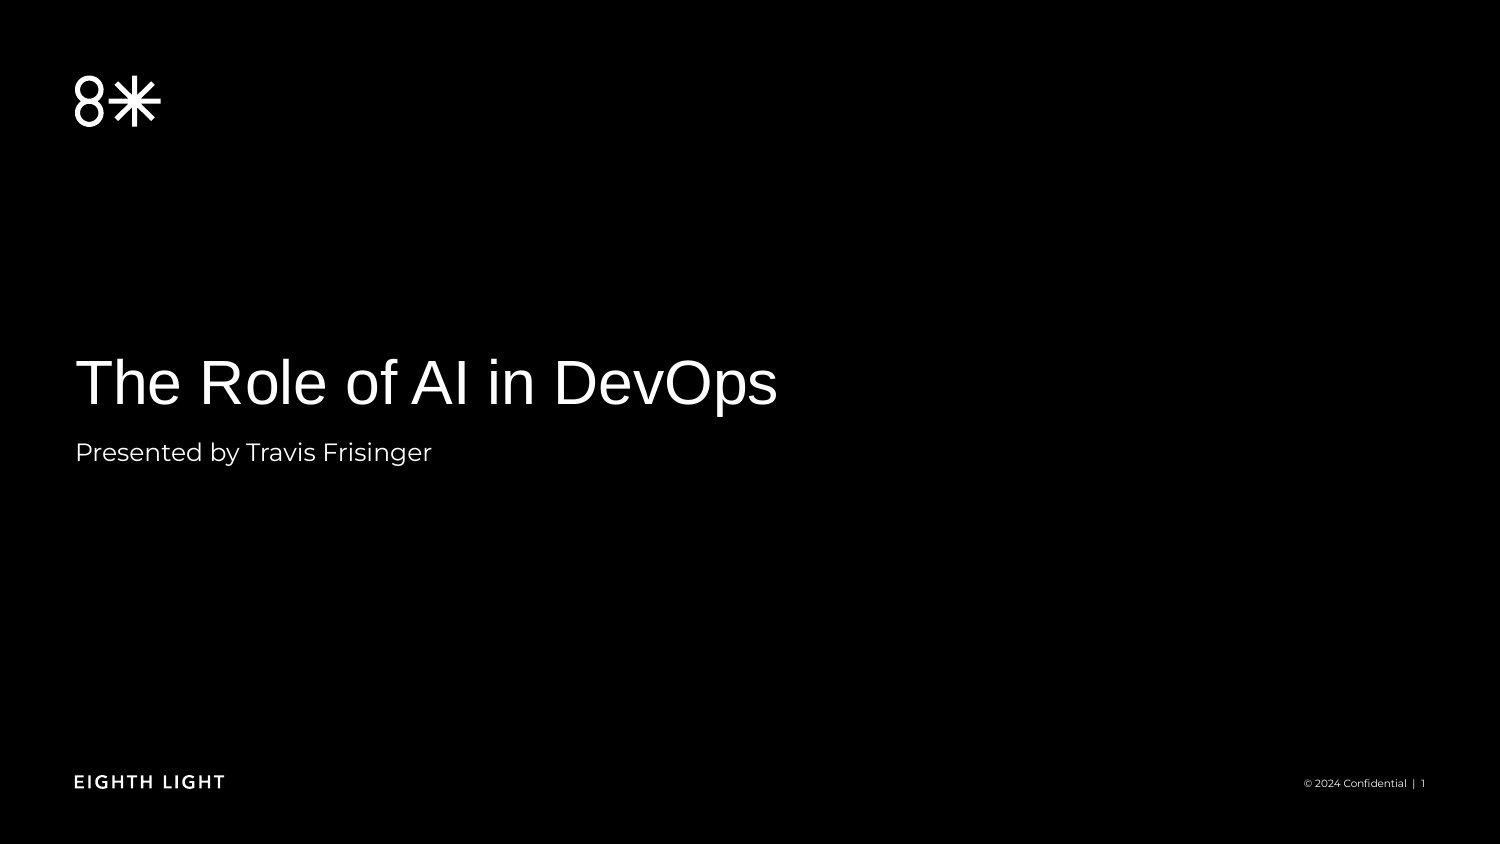

# The Role of AI in DevOps
Presented by Travis Frisinger